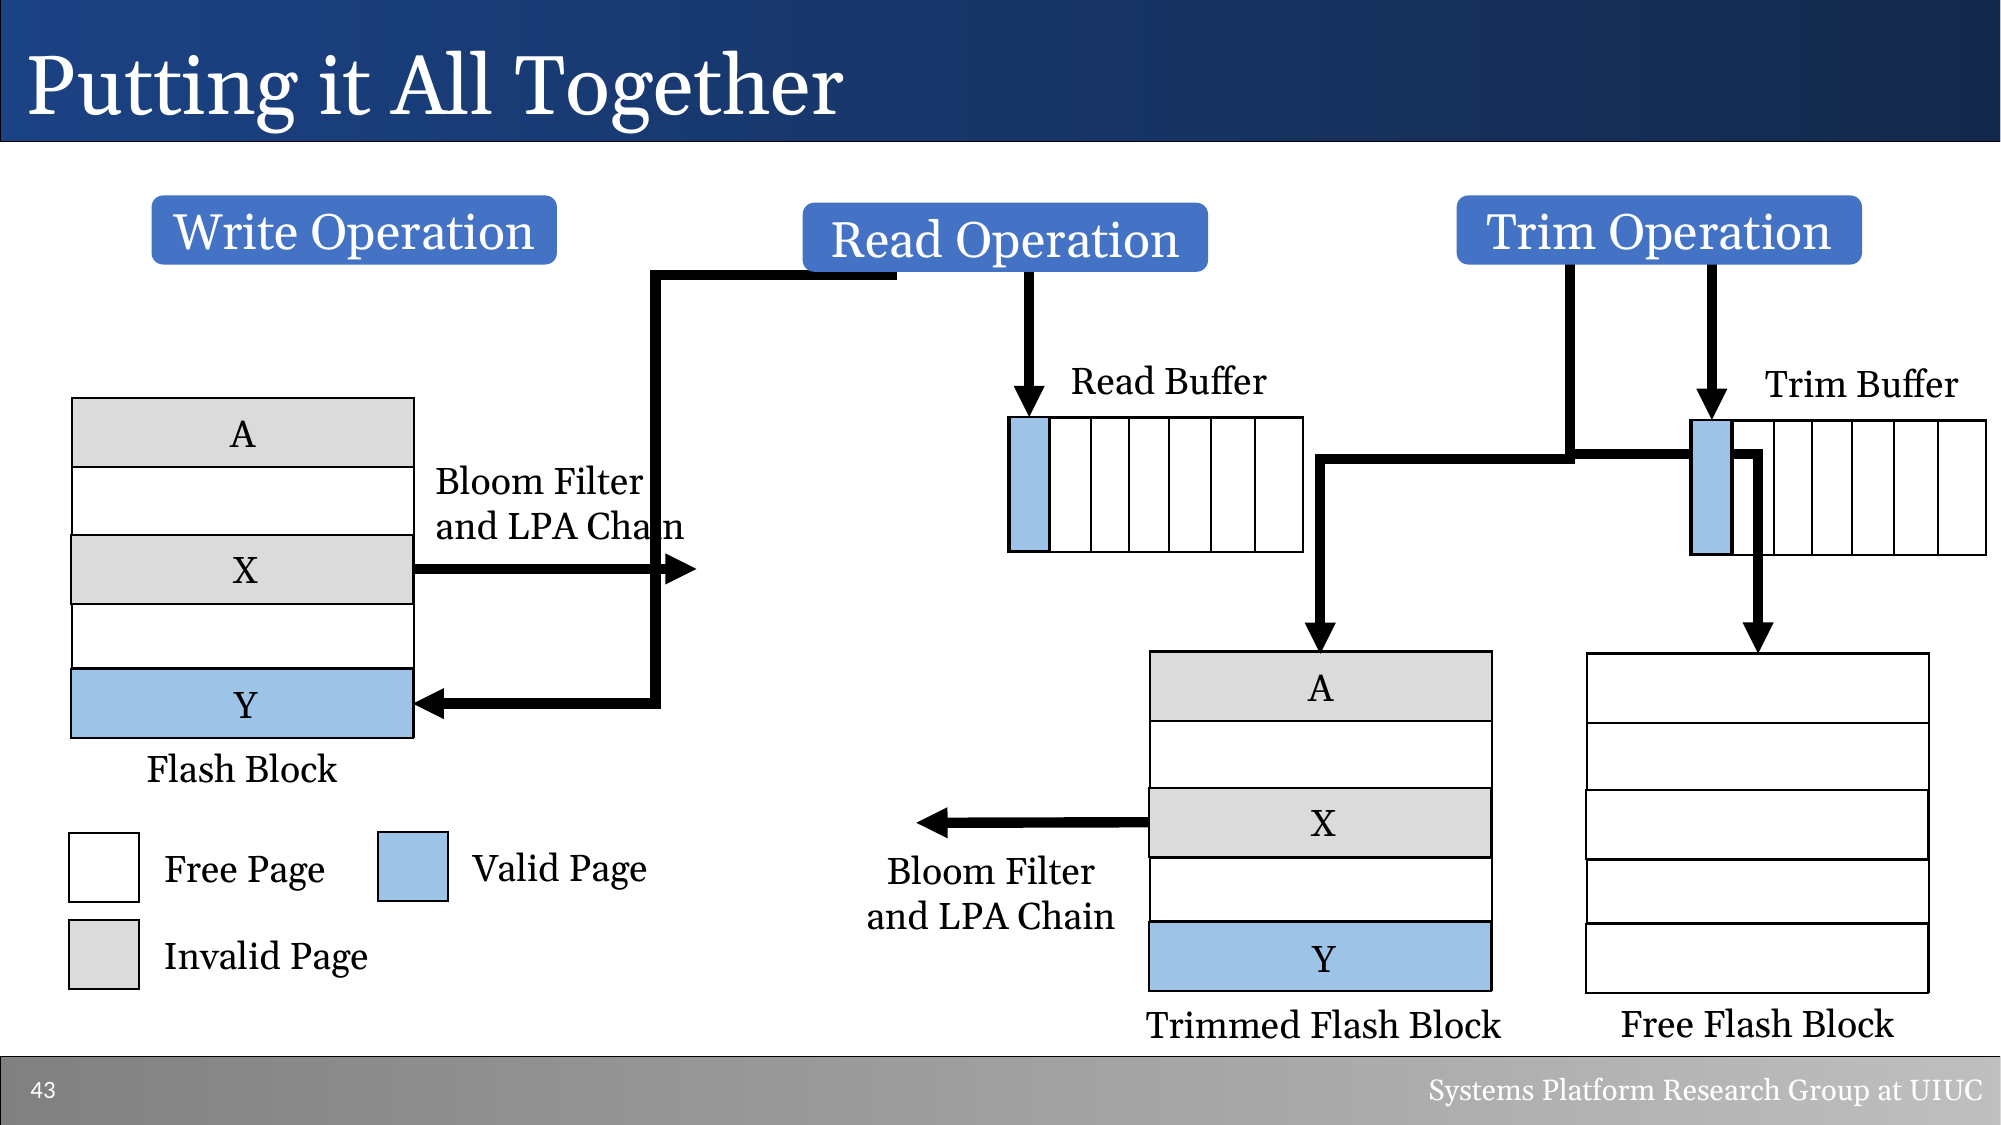

Putting it All Together
Write Operation
Trim Operation
Read Operation
Read Buffer
Trim Buffer

A

Bloom Filter and LPA Chain

X

A

Y
Flash Block

X

Valid Page
Free Page
Bloom Filter and LPA Chain

Invalid Page
Y
Free Flash Block
Trimmed Flash Block

43
Systems Platform Research Group at UIUC